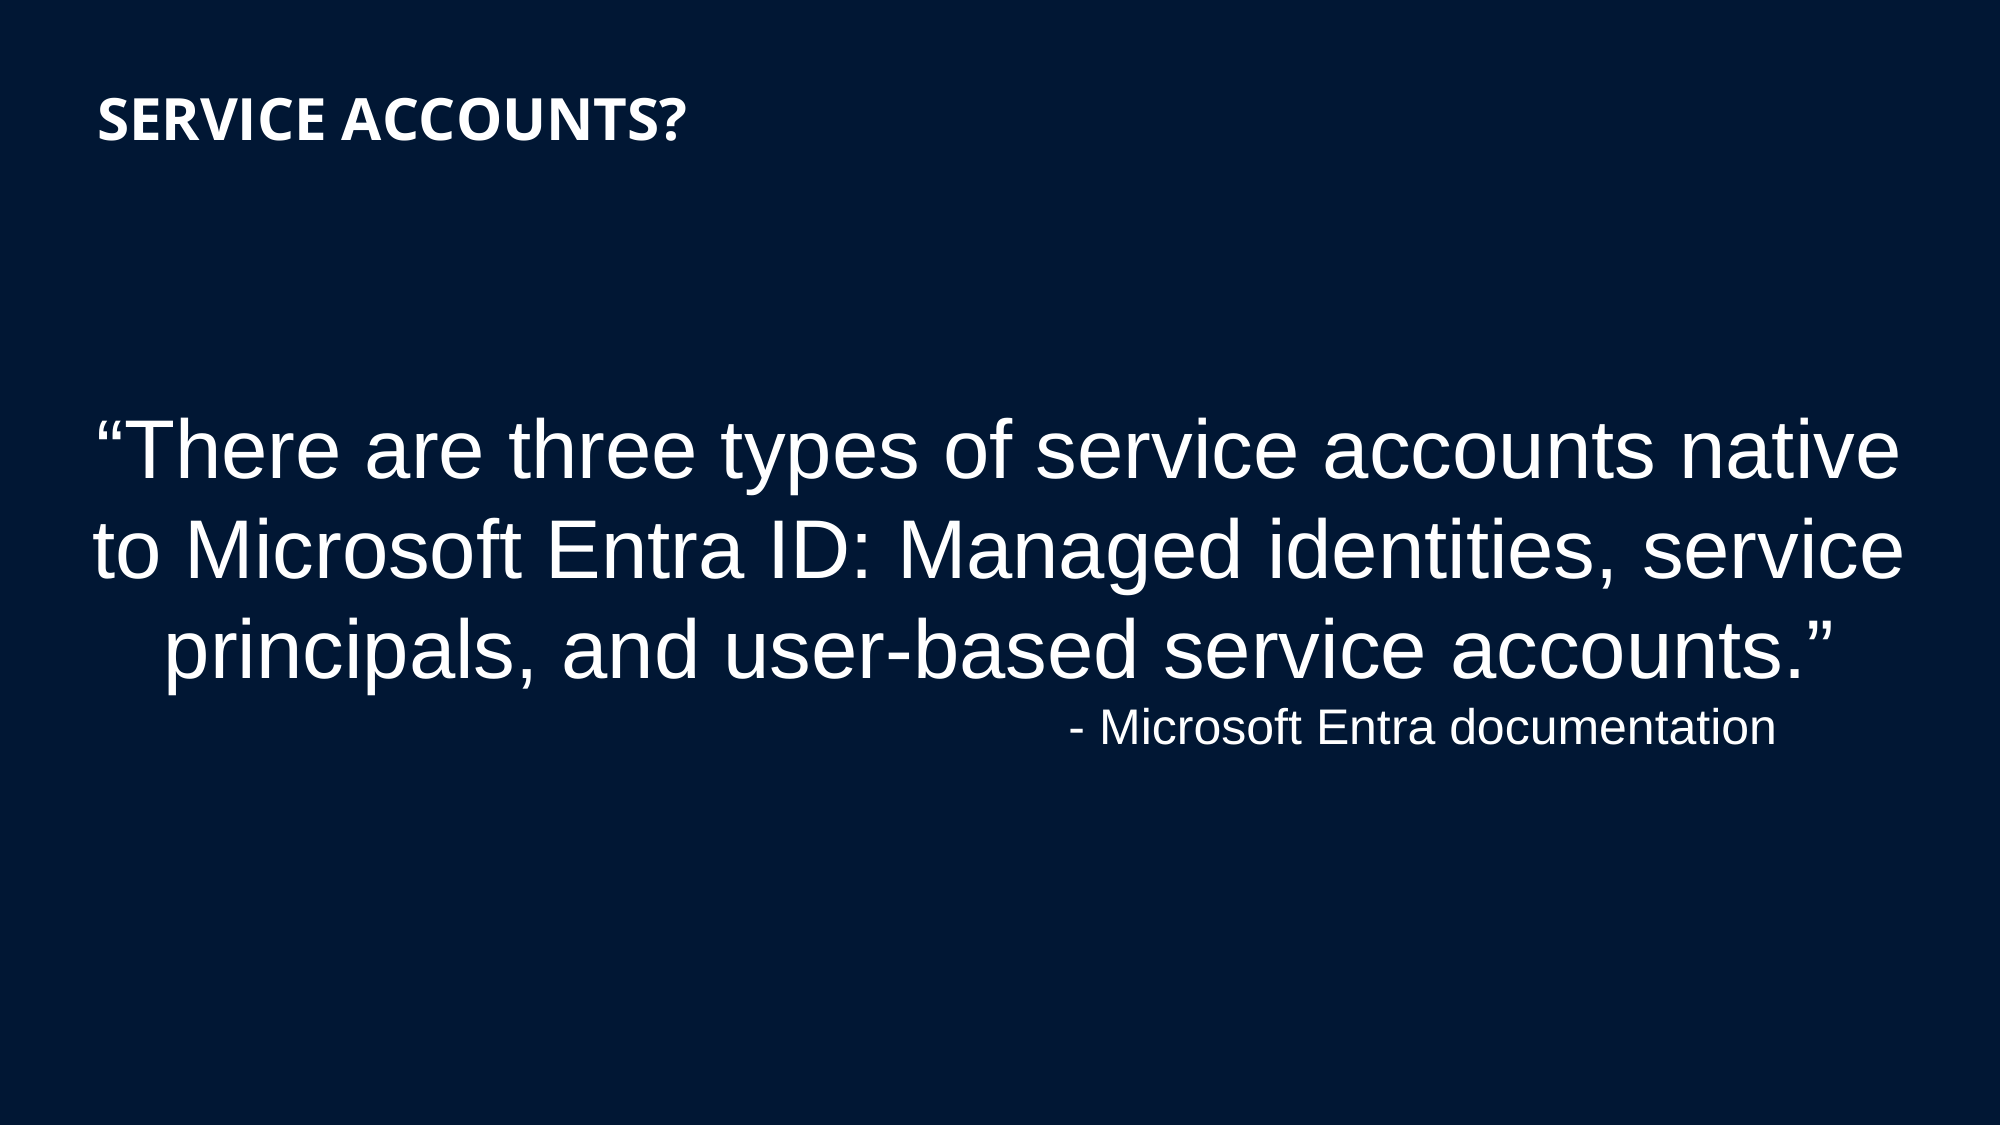

# Service Accounts?
“There are three types of service accounts native to Microsoft Entra ID: Managed identities, service principals, and user-based service accounts.”
- Microsoft Entra documentation